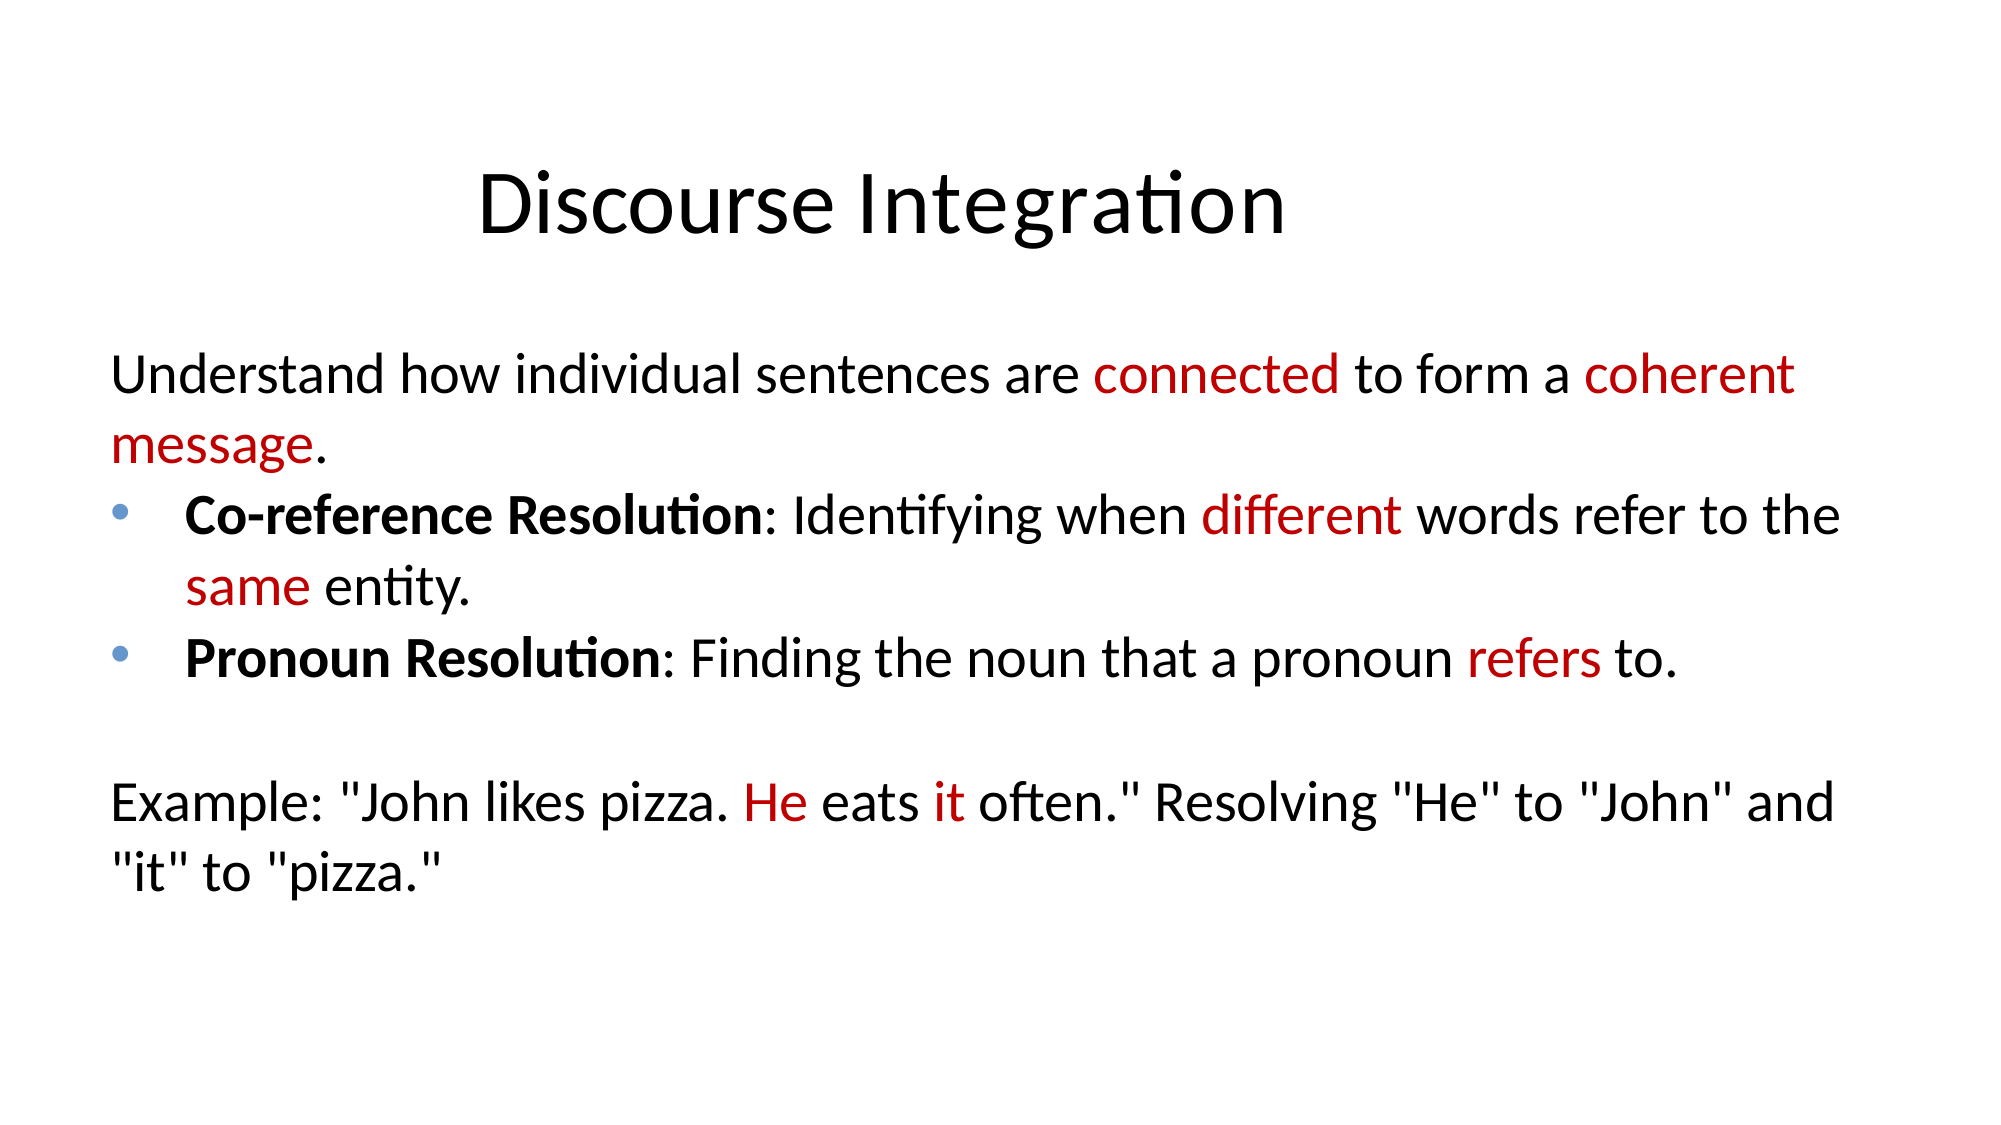

# Discourse Integration
Understand how individual sentences are connected to form a coherent message.
Co-reference Resolution: Identifying when different words refer to the same entity.
Pronoun Resolution: Finding the noun that a pronoun refers to.

Example: "John likes pizza. He eats it often." Resolving "He" to "John" and "it" to "pizza."